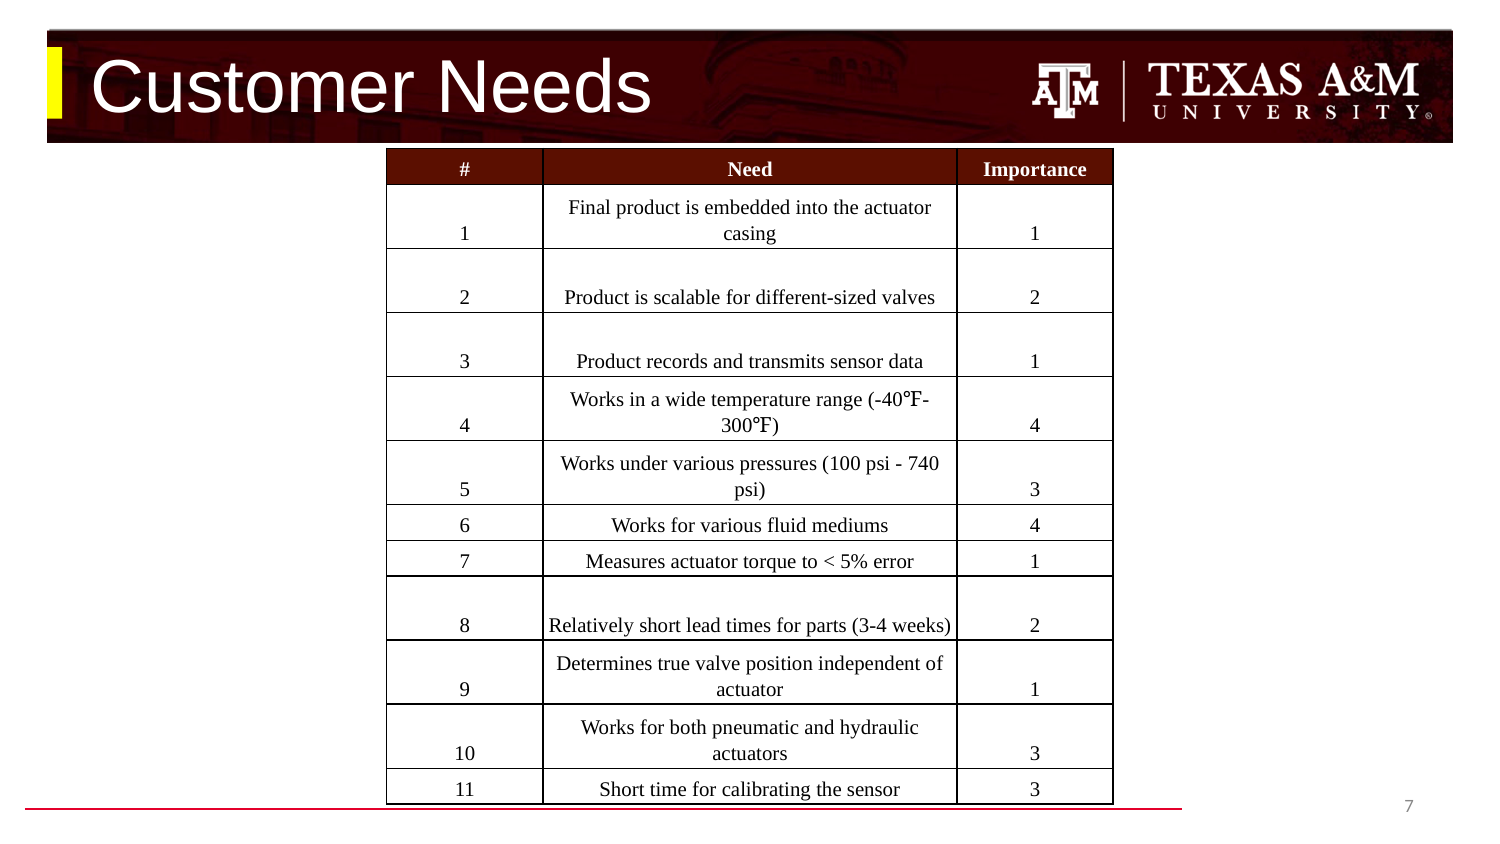

# Customer Needs
| # | Need | Importance |
| --- | --- | --- |
| 1 | Final product is embedded into the actuator casing | 1 |
| 2 | Product is scalable for different-sized valves | 2 |
| 3 | Product records and transmits sensor data | 1 |
| 4 | Works in a wide temperature range (-40℉-300℉) | 4 |
| 5 | Works under various pressures (100 psi - 740 psi) | 3 |
| 6 | Works for various fluid mediums | 4 |
| 7 | Measures actuator torque to < 5% error | 1 |
| 8 | Relatively short lead times for parts (3-4 weeks) | 2 |
| 9 | Determines true valve position independent of actuator | 1 |
| 10 | Works for both pneumatic and hydraulic actuators | 3 |
| 11 | Short time for calibrating the sensor | 3 |
7